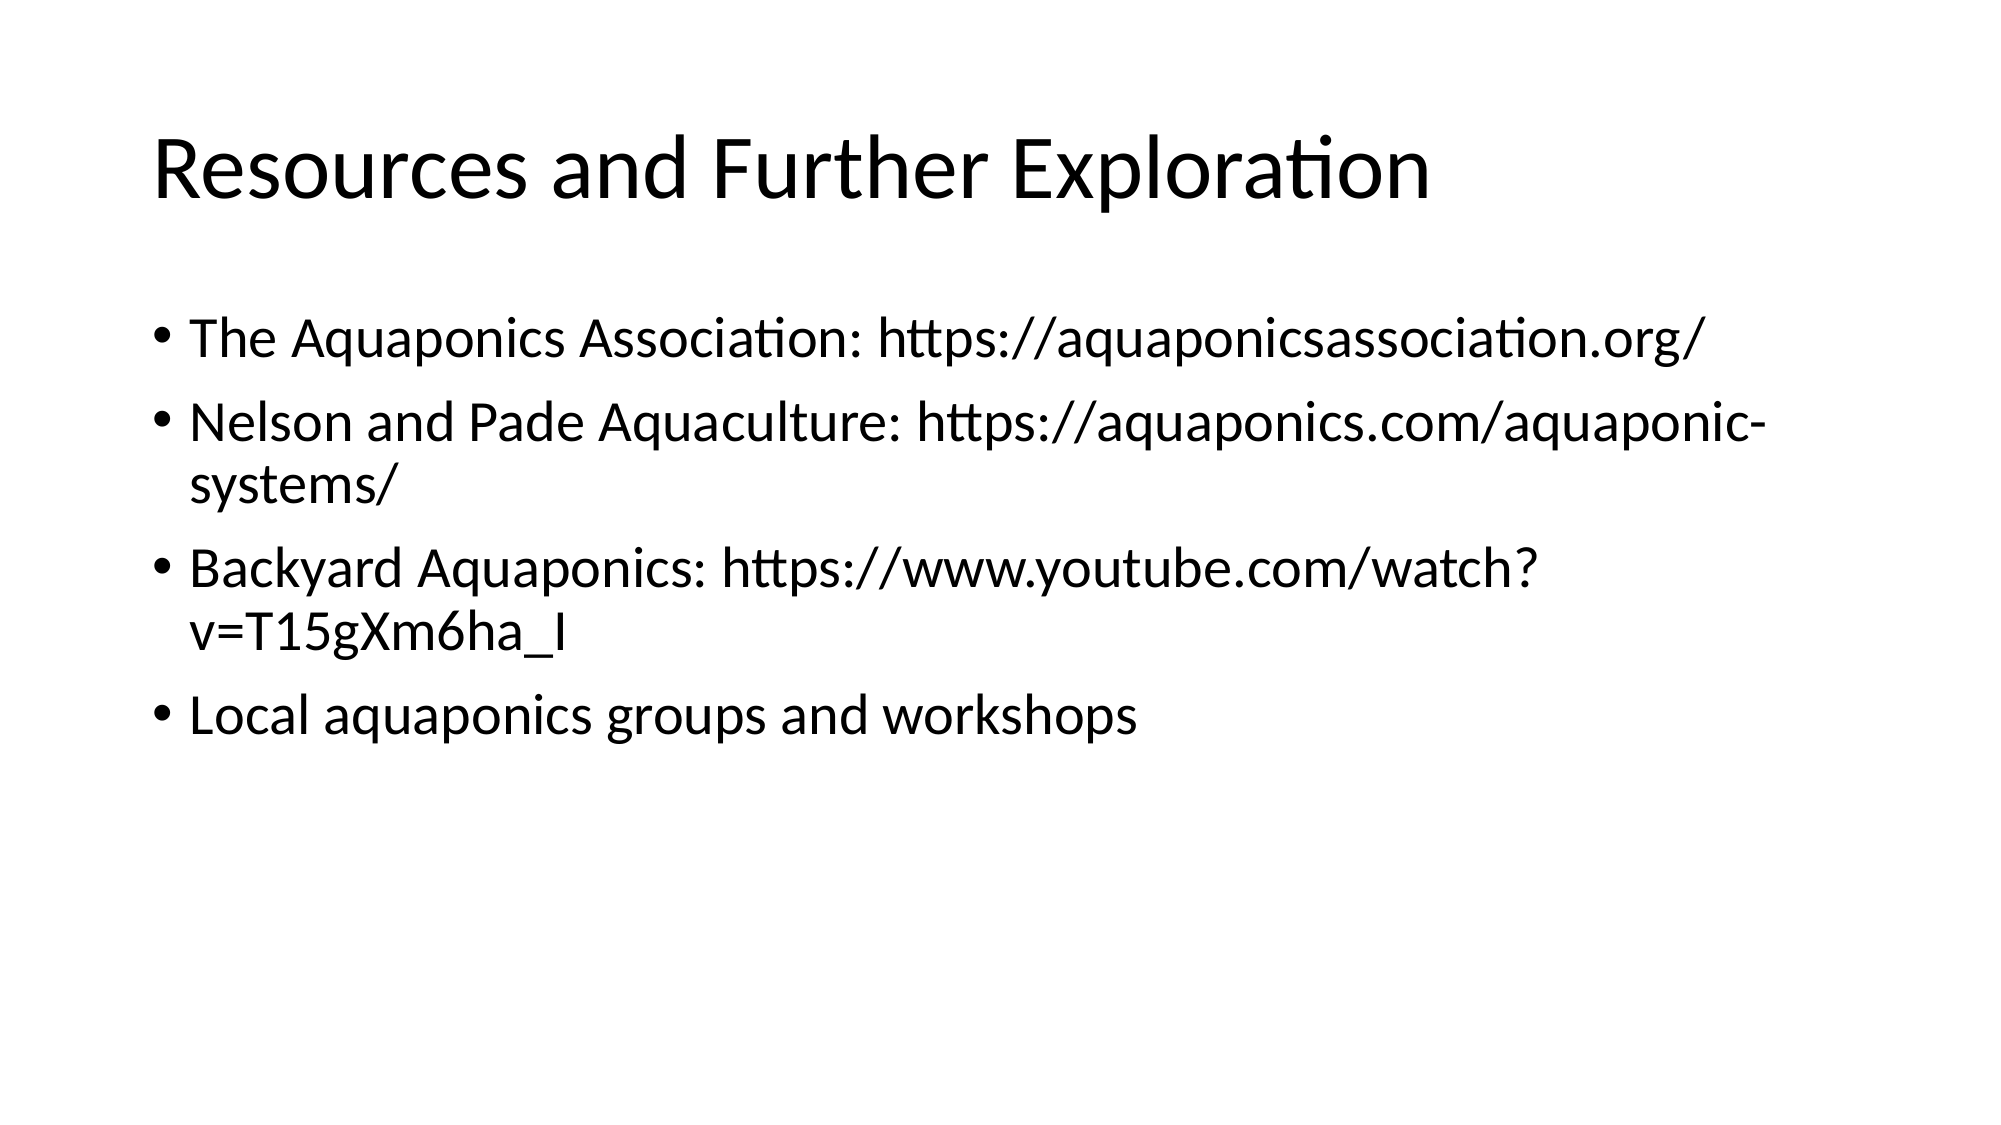

# Resources and Further Exploration
The Aquaponics Association: https://aquaponicsassociation.org/
Nelson and Pade Aquaculture: https://aquaponics.com/aquaponic-systems/
Backyard Aquaponics: https://www.youtube.com/watch?v=T15gXm6ha_I
Local aquaponics groups and workshops